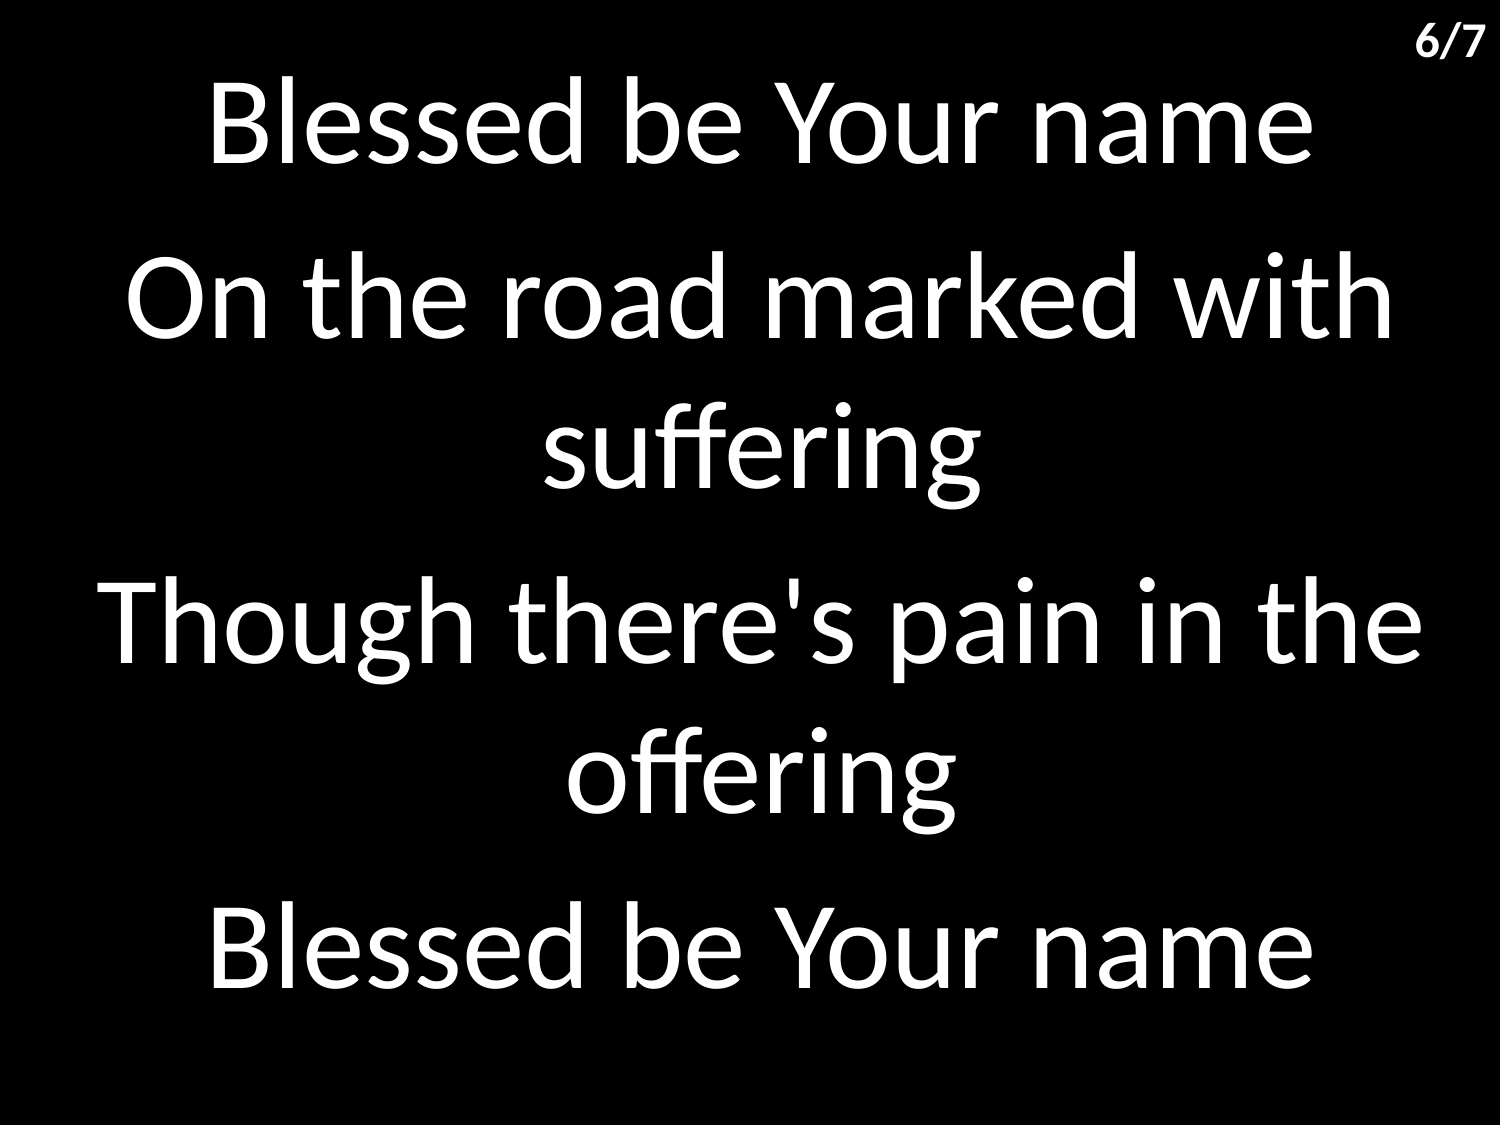

6/7
Blessed be Your name
On the road marked with suffering
Though there's pain in the offering
Blessed be Your name